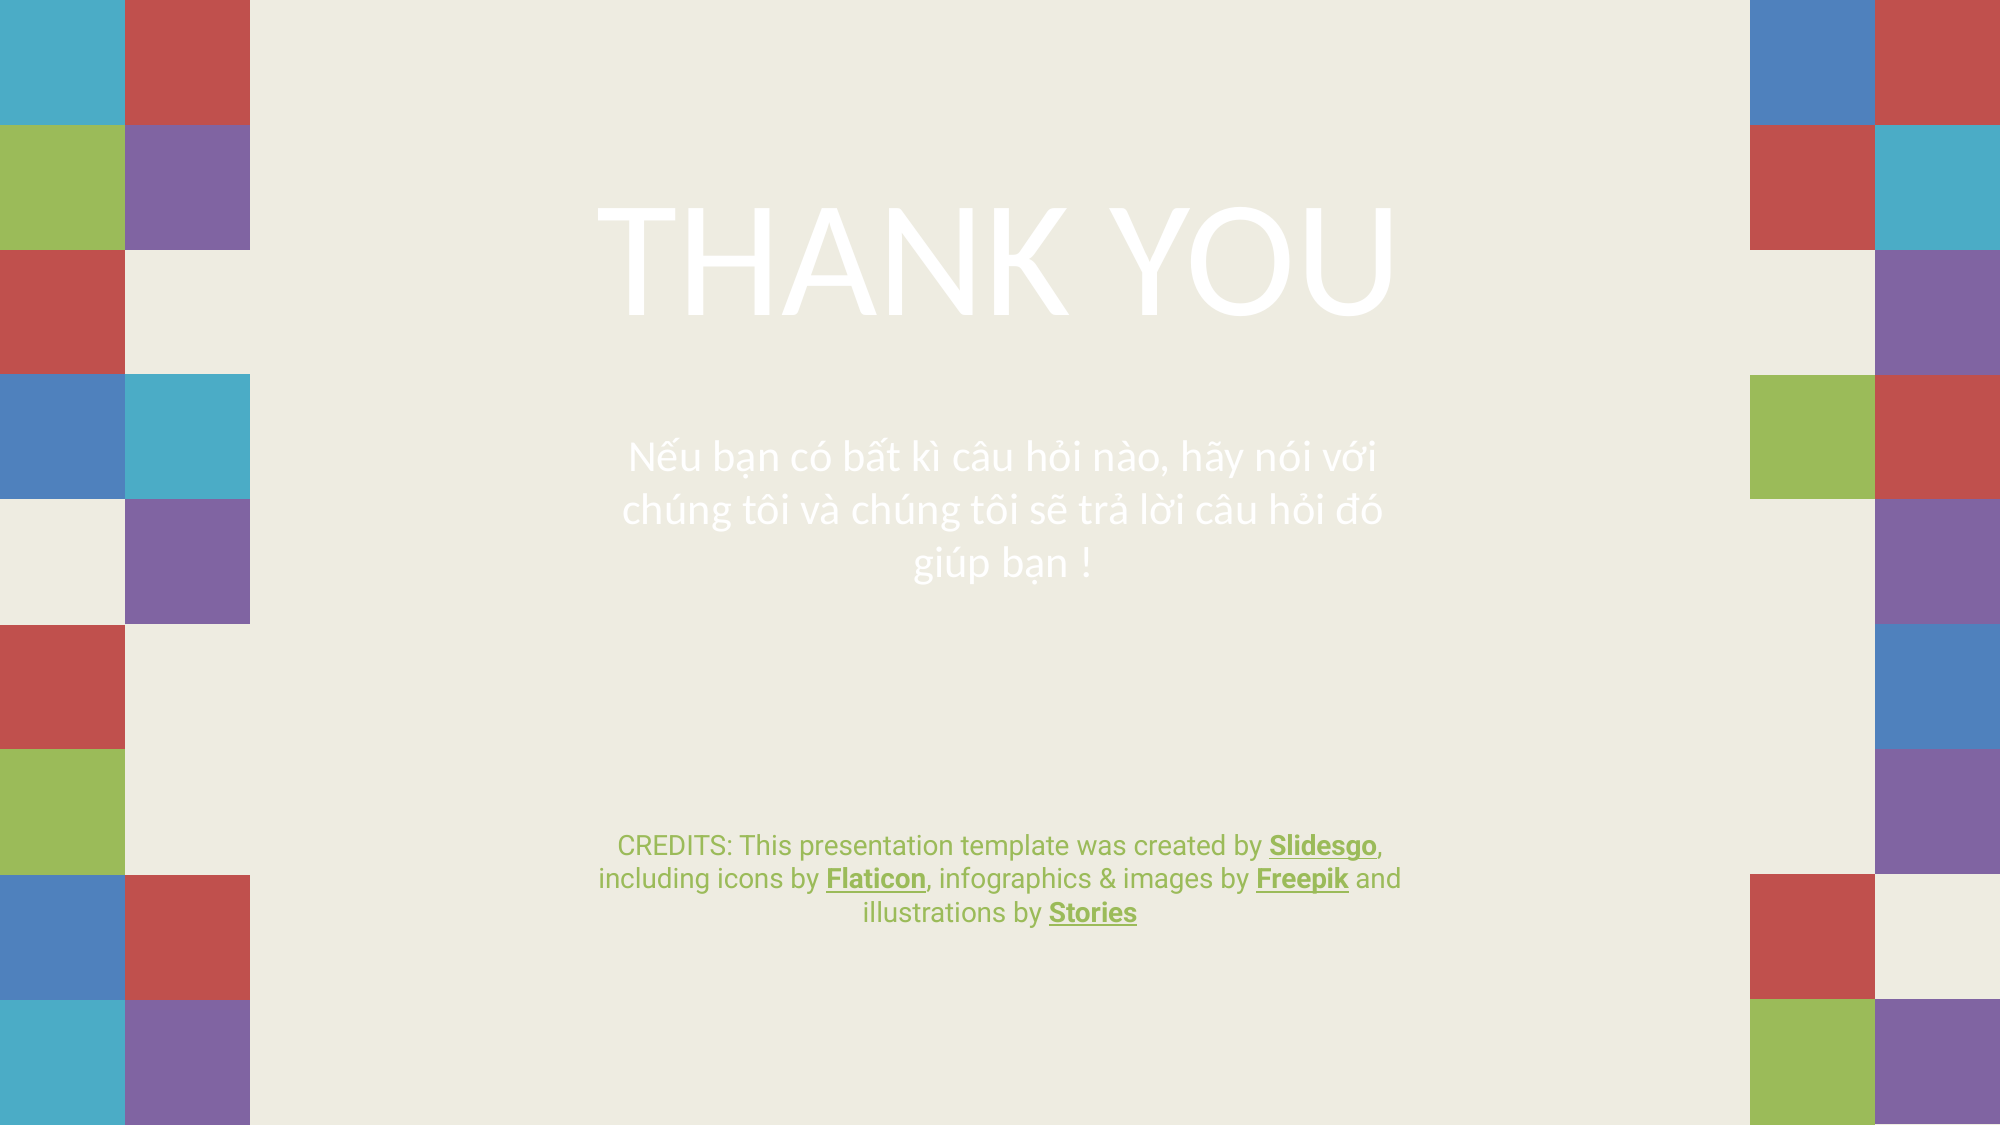

# THANK YOU
Nếu bạn có bất kì câu hỏi nào, hãy nói với chúng tôi và chúng tôi sẽ trả lời câu hỏi đó giúp bạn !